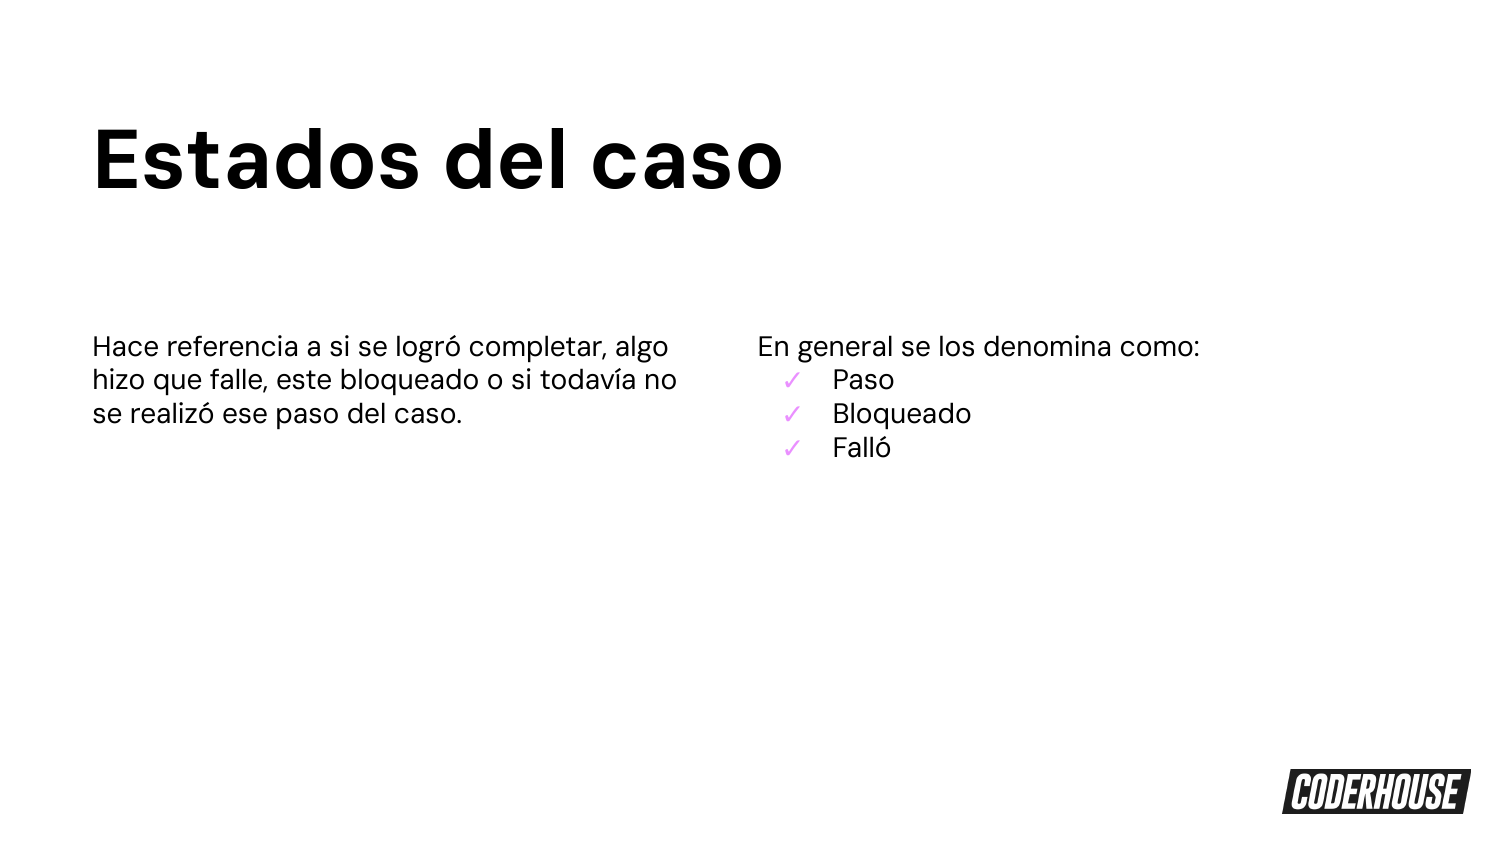

Estados del caso
Hace referencia a si se logró completar, algo hizo que falle, este bloqueado o si todavía no se realizó ese paso del caso.
En general se los denomina como:
Paso
Bloqueado
Falló